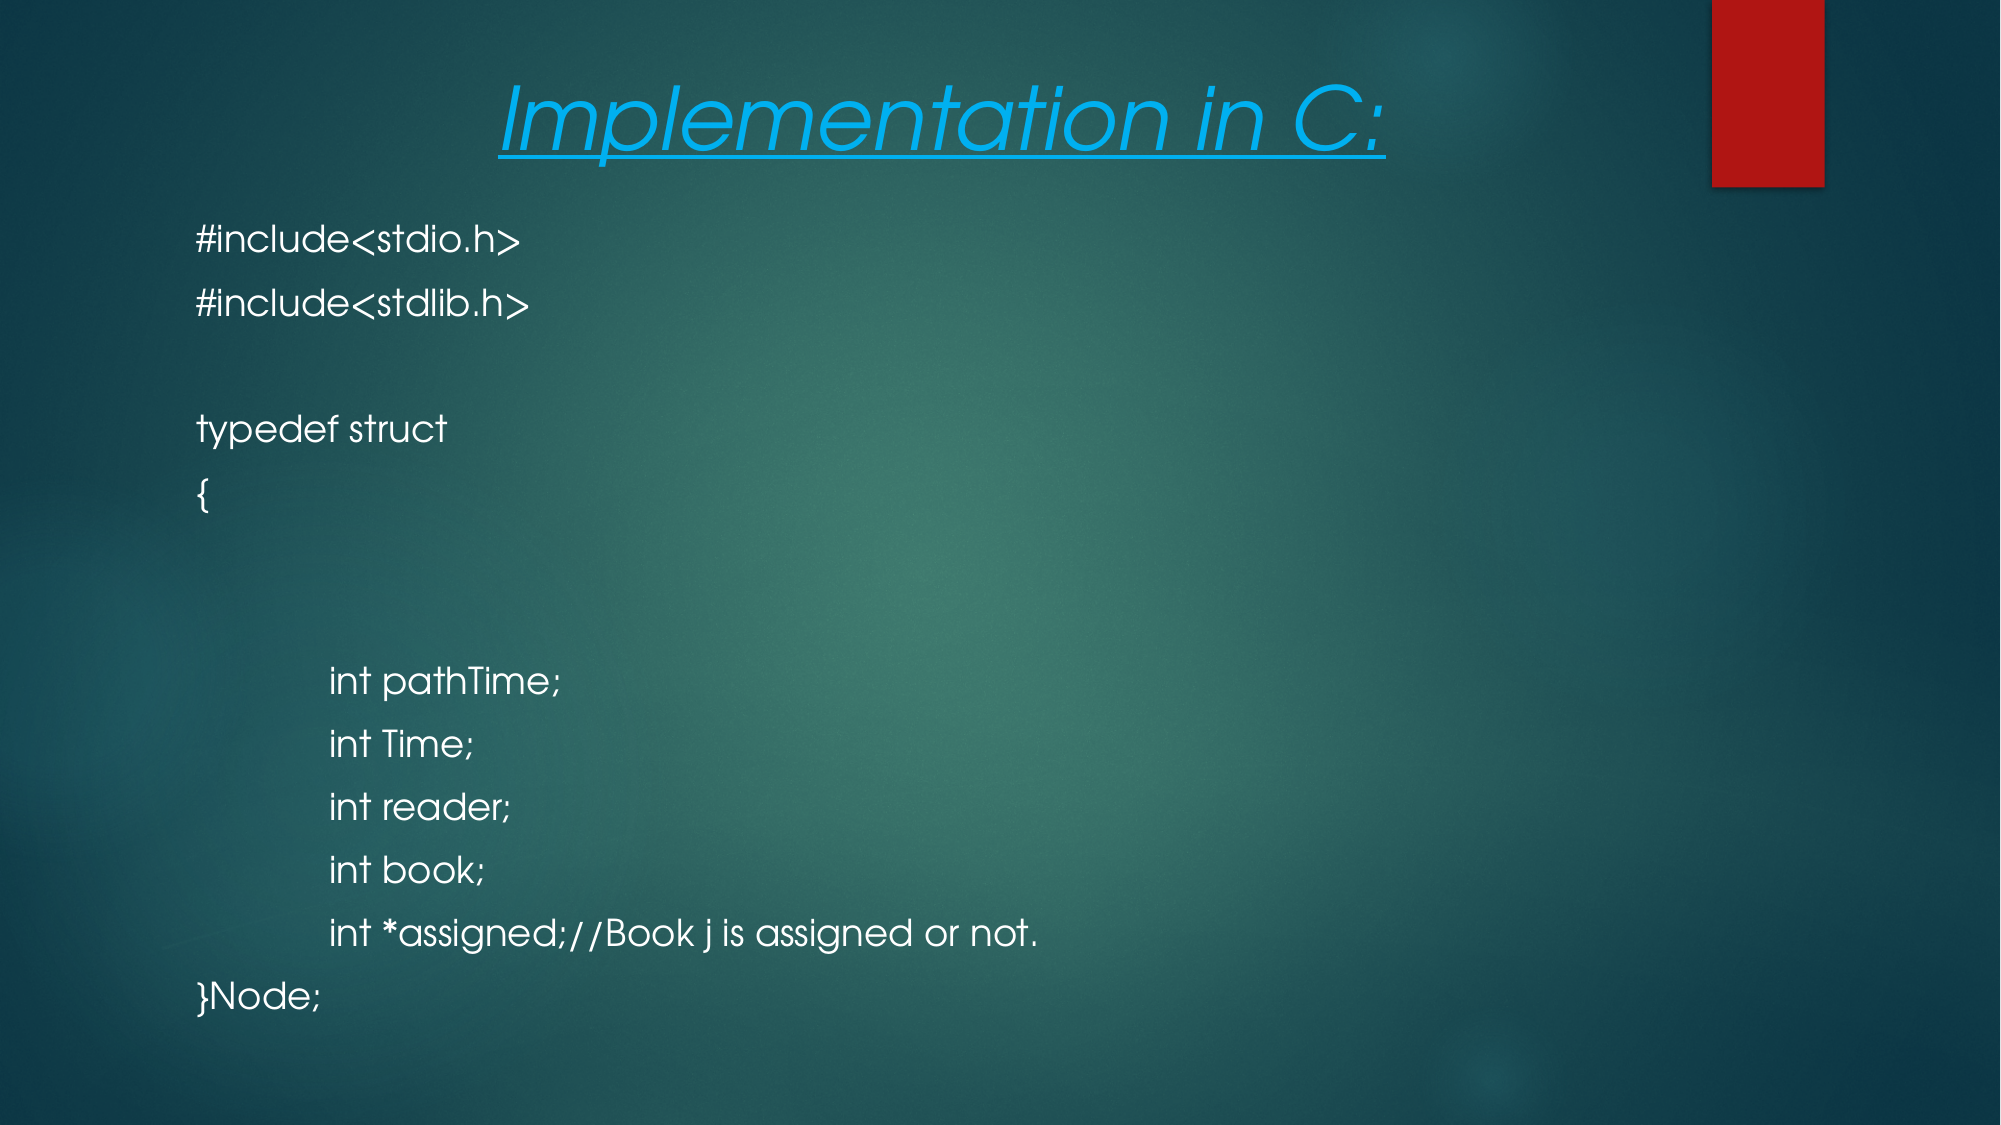

# Implementation in C:
#include<stdio.h>
#include<stdlib.h>

typedef struct
{

	int pathTime;
	int Time;
	int reader;
	int book;
	int *assigned;//Book j is assigned or not.
}Node;